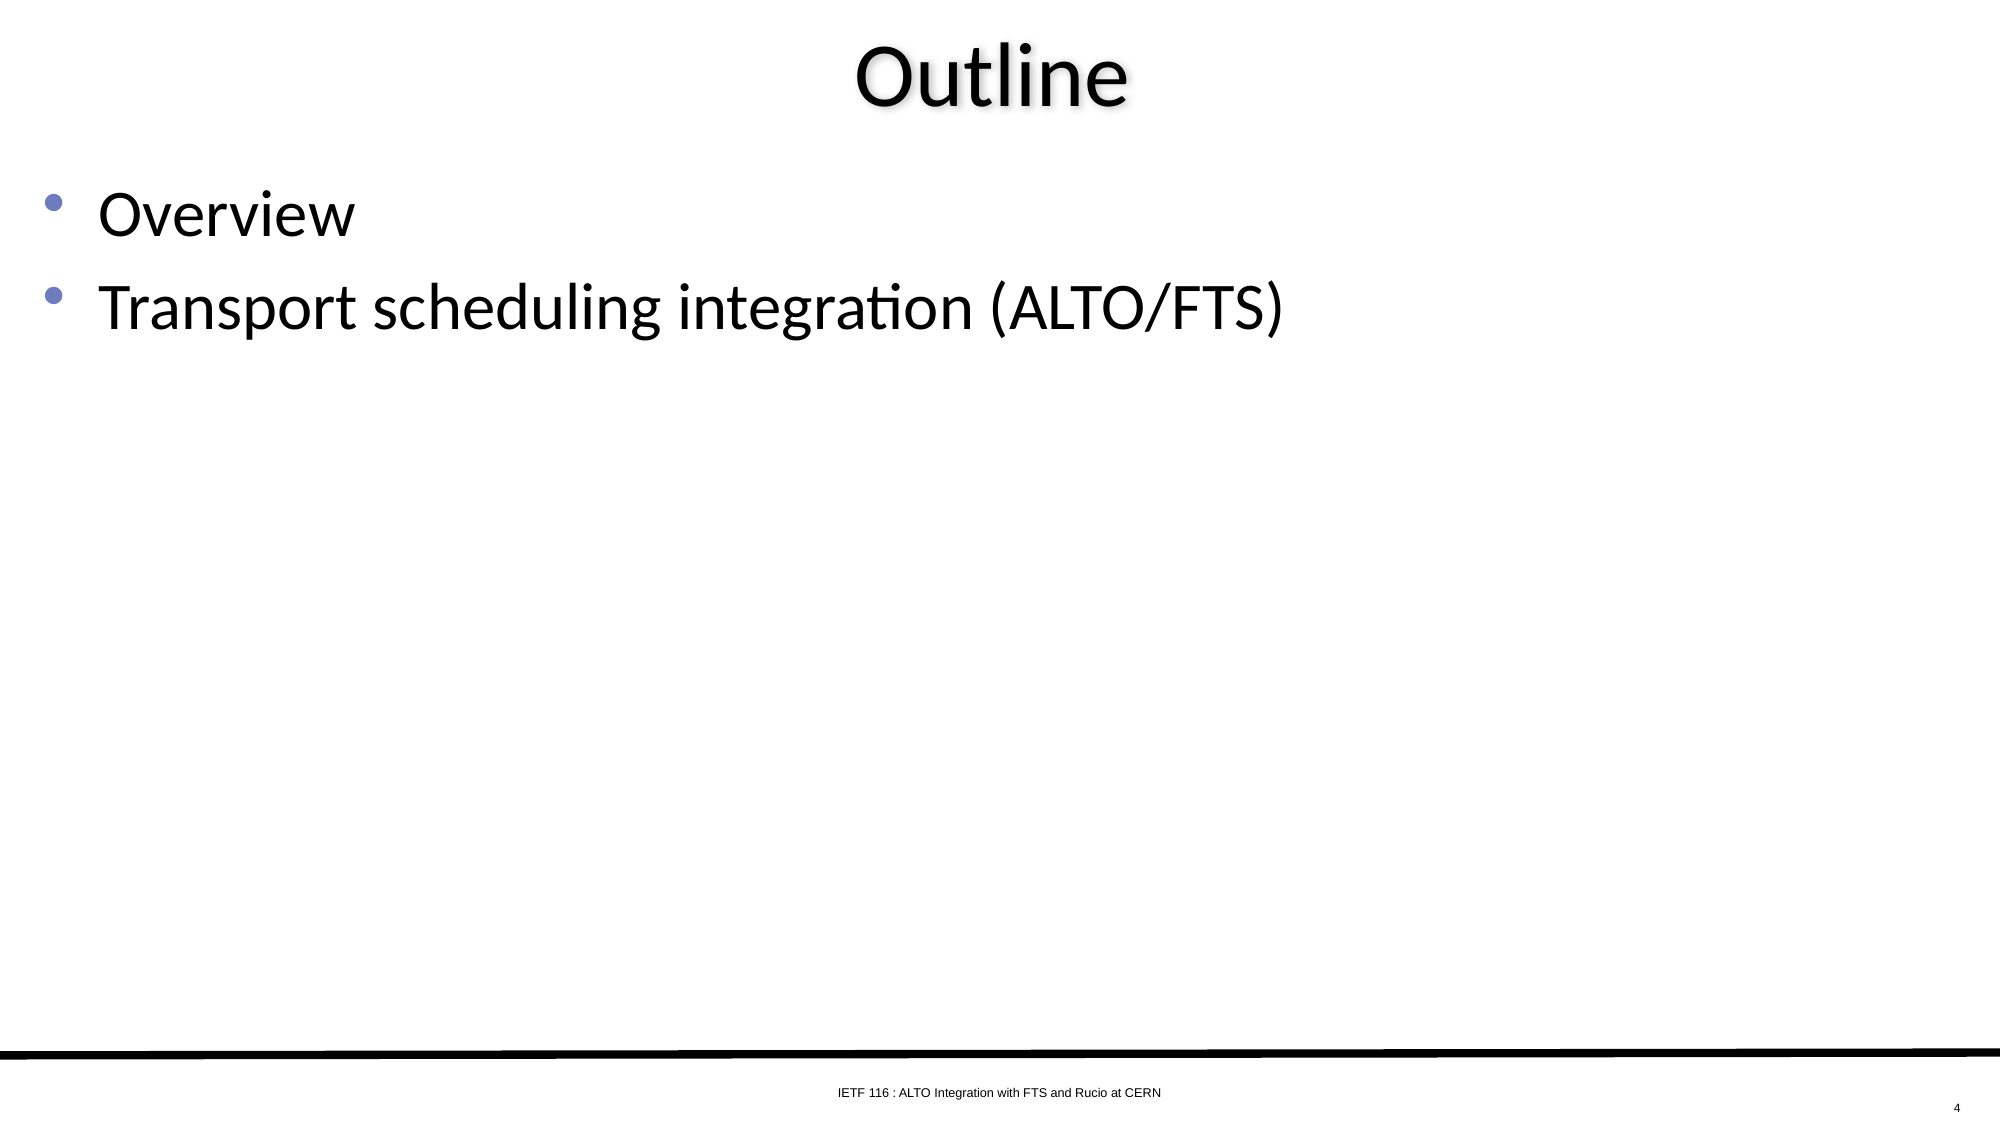

# Outline
Overview
Transport scheduling integration (ALTO/FTS)